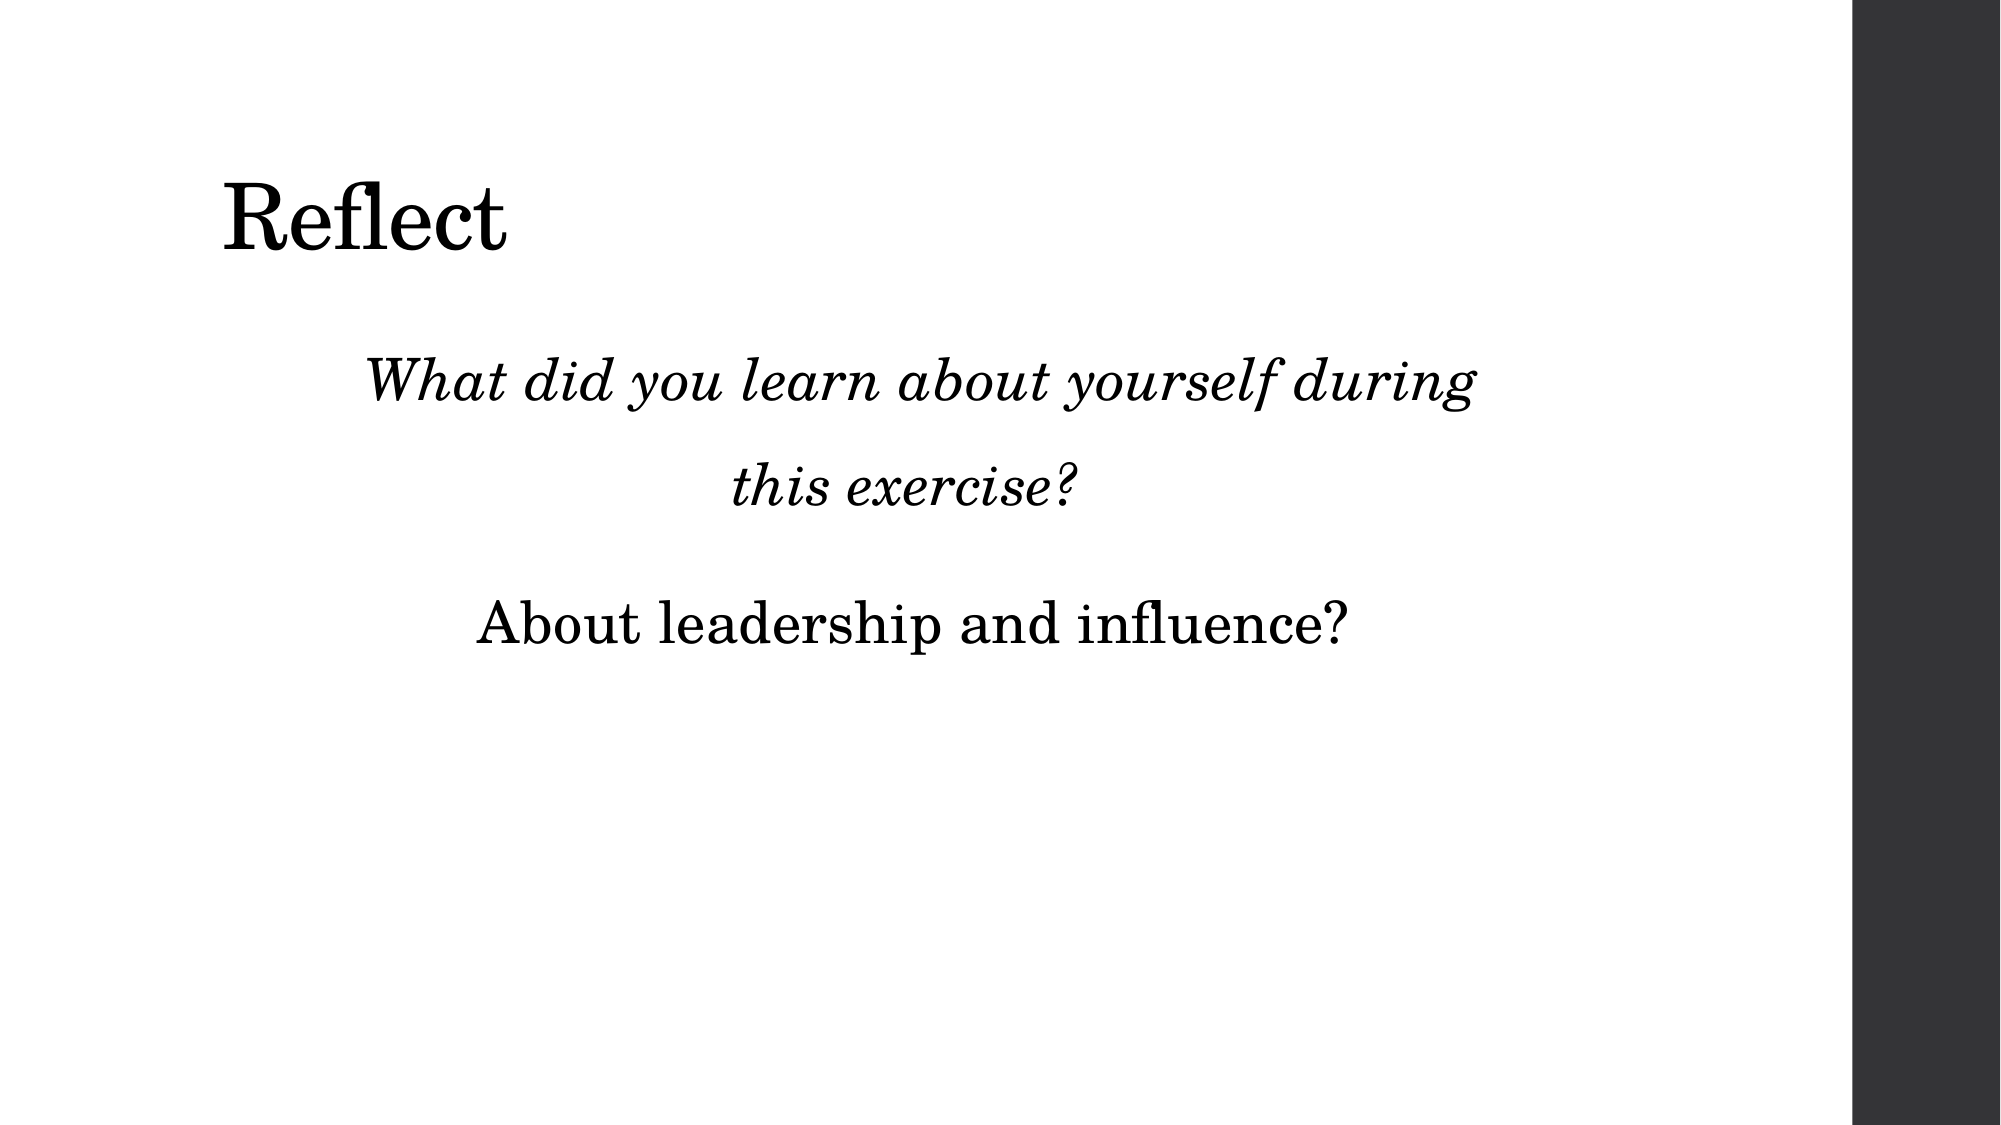

# Reflect
What did you learn about yourself during this exercise?
About leadership and influence?